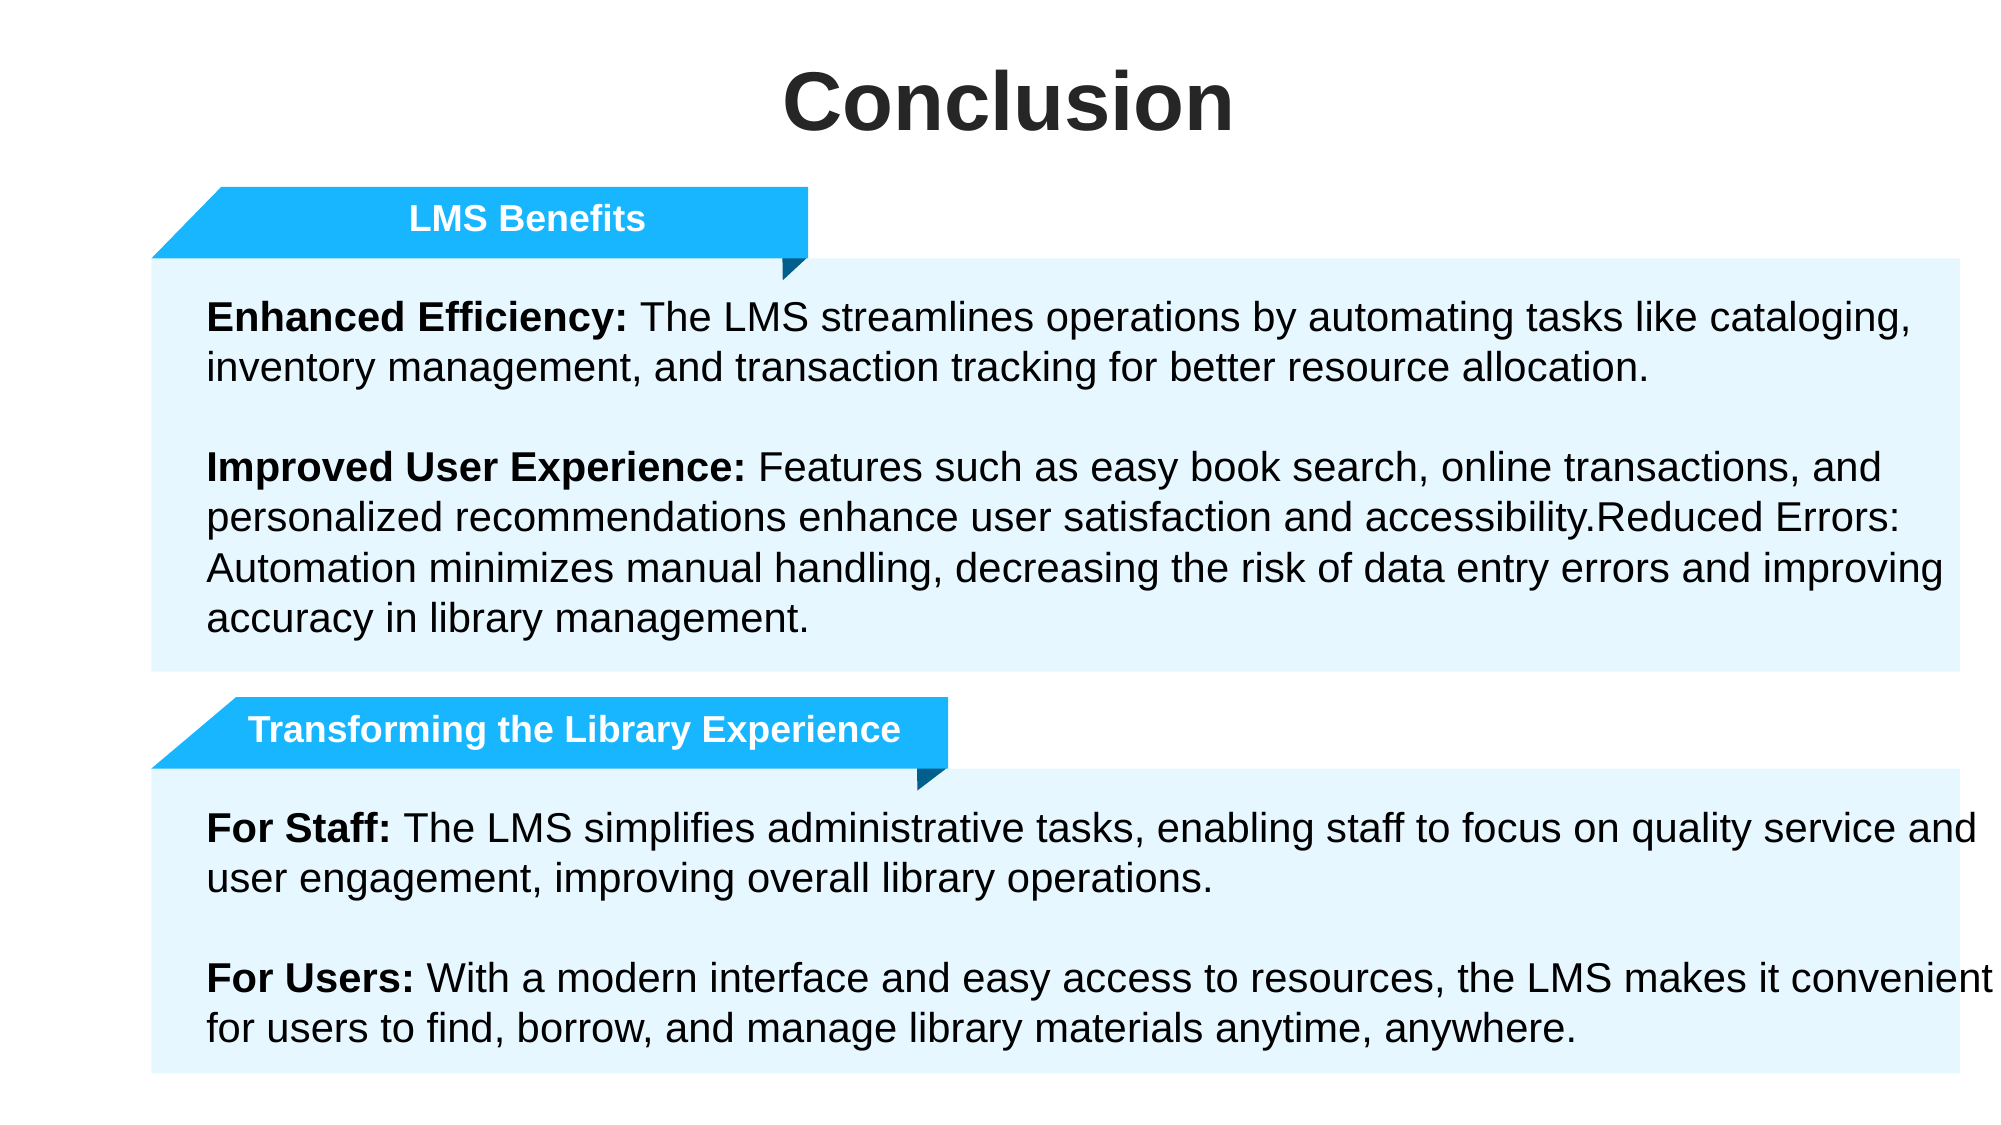

Conclusion
LMS Benefits

Enhanced Efficiency: The LMS streamlines operations by automating tasks like cataloging, inventory management, and transaction tracking for better resource allocation.

Improved User Experience: Features such as easy book search, online transactions, and personalized recommendations enhance user satisfaction and accessibility.Reduced Errors: Automation minimizes manual handling, decreasing the risk of data entry errors and improving accuracy in library management.
Transforming the Library Experience

For Staff: The LMS simplifies administrative tasks, enabling staff to focus on quality service and user engagement, improving overall library operations.

For Users: With a modern interface and easy access to resources, the LMS makes it convenient for users to find, borrow, and manage library materials anytime, anywhere.